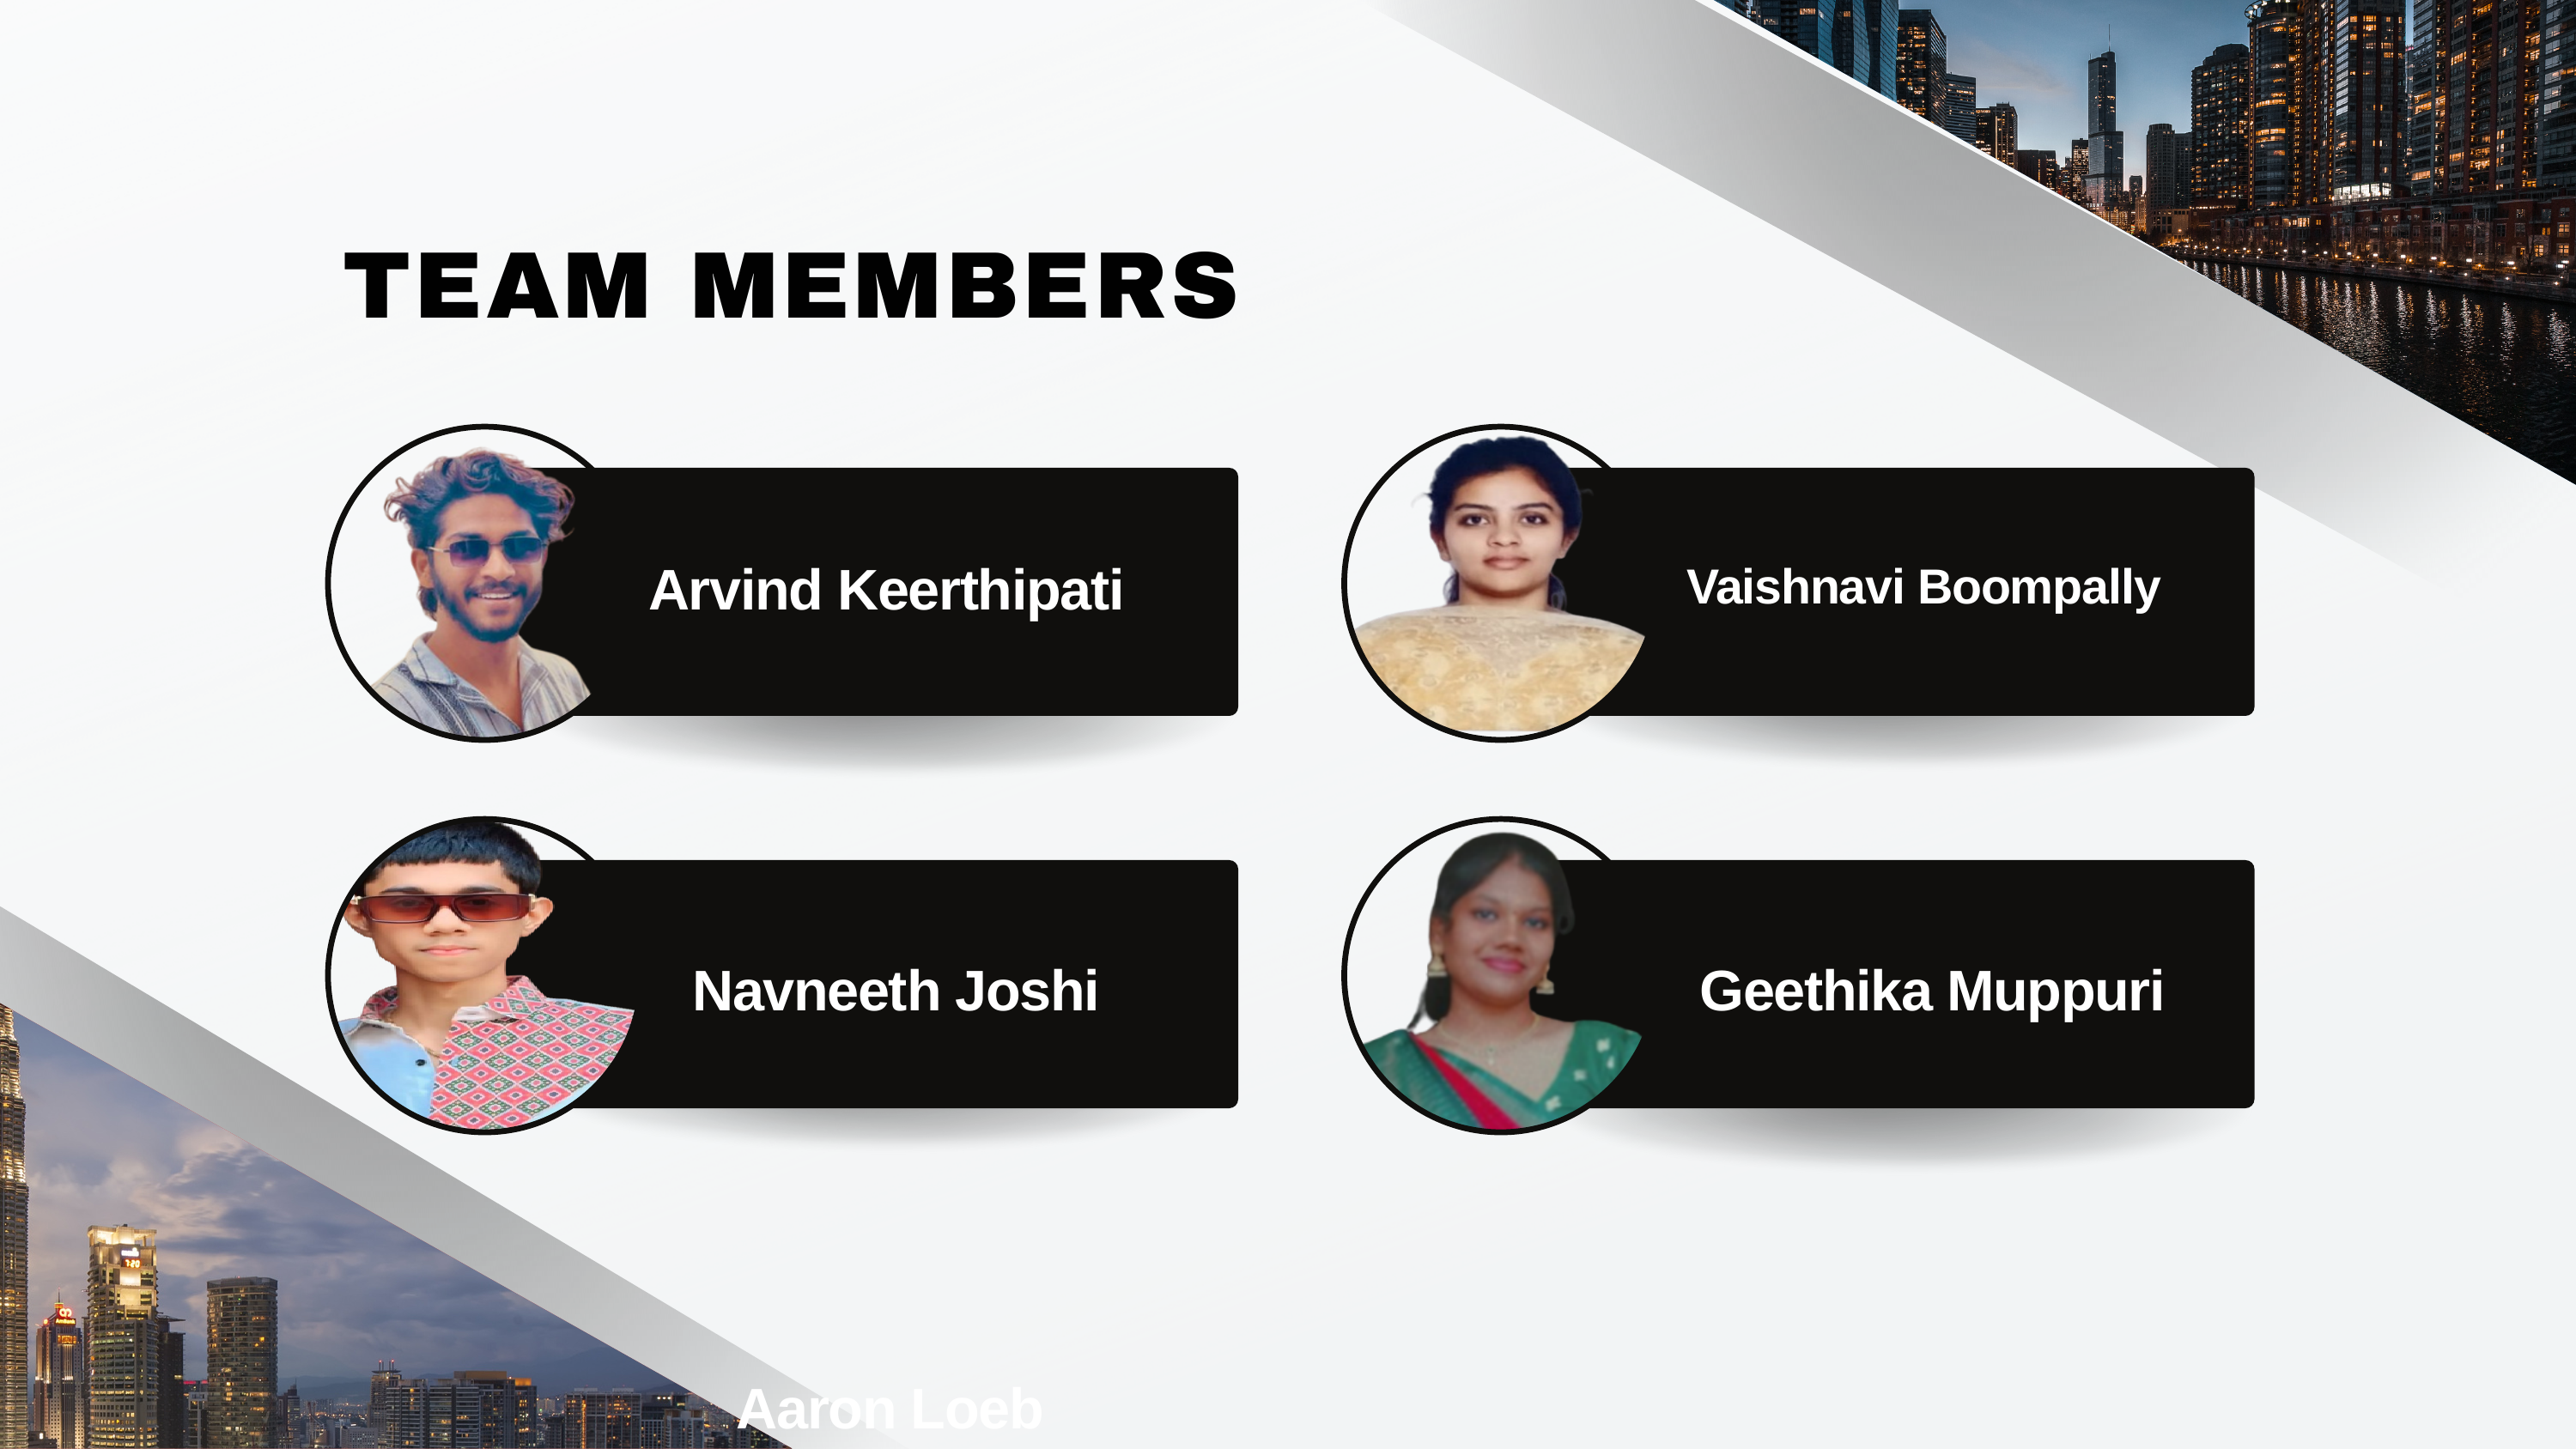

TEAM MEMBERS

Arvind Keerthipati
Vaishnavi Boompally

Navneeth Joshi
Geethika Muppuri

Aaron Loeb